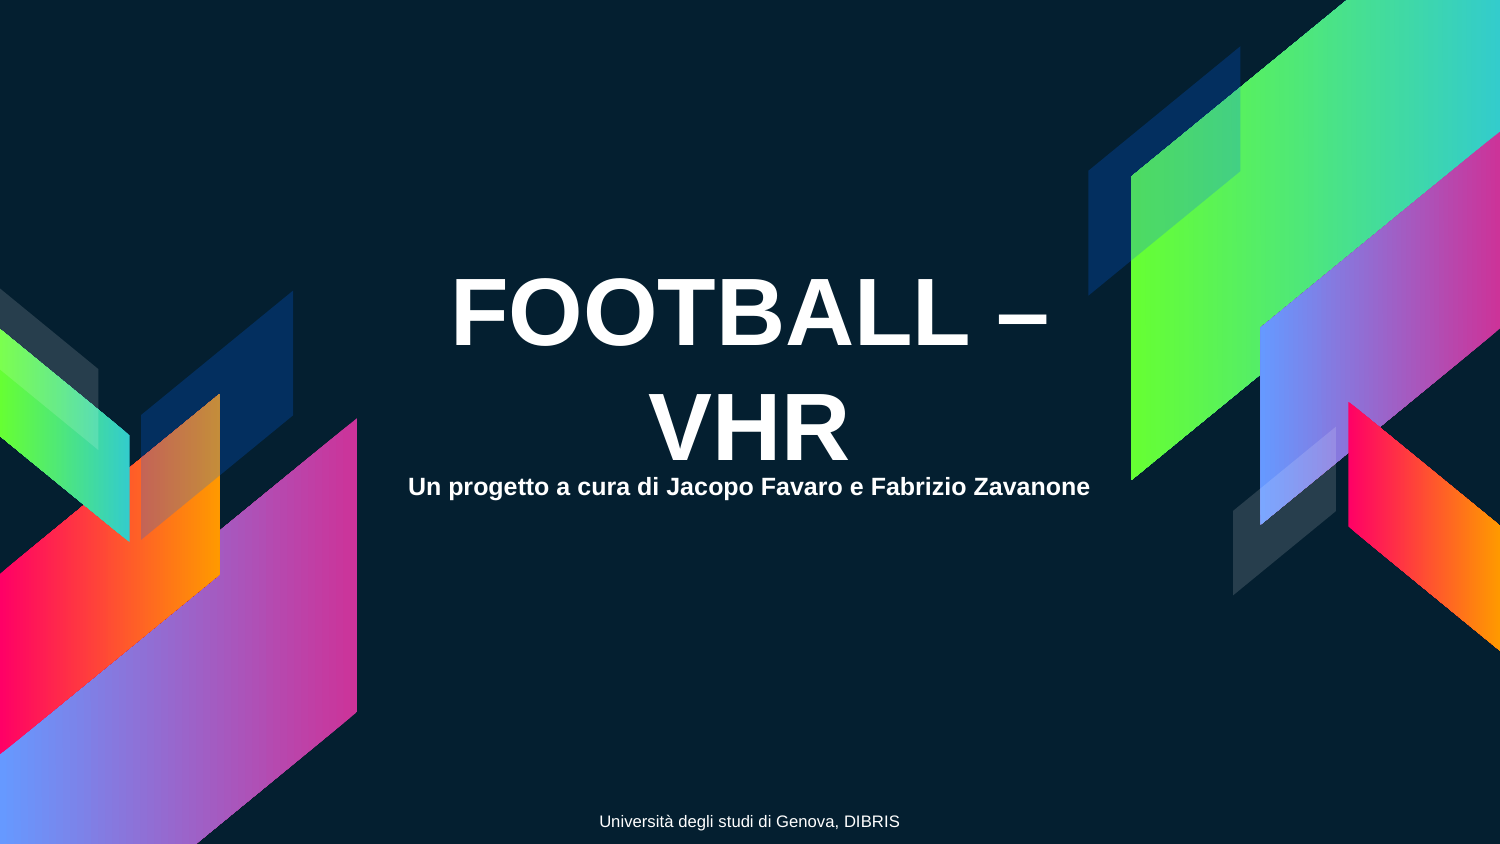

# FOOTBALL – VHR
Un progetto a cura di Jacopo Favaro e Fabrizio Zavanone
Università degli studi di Genova, DIBRIS